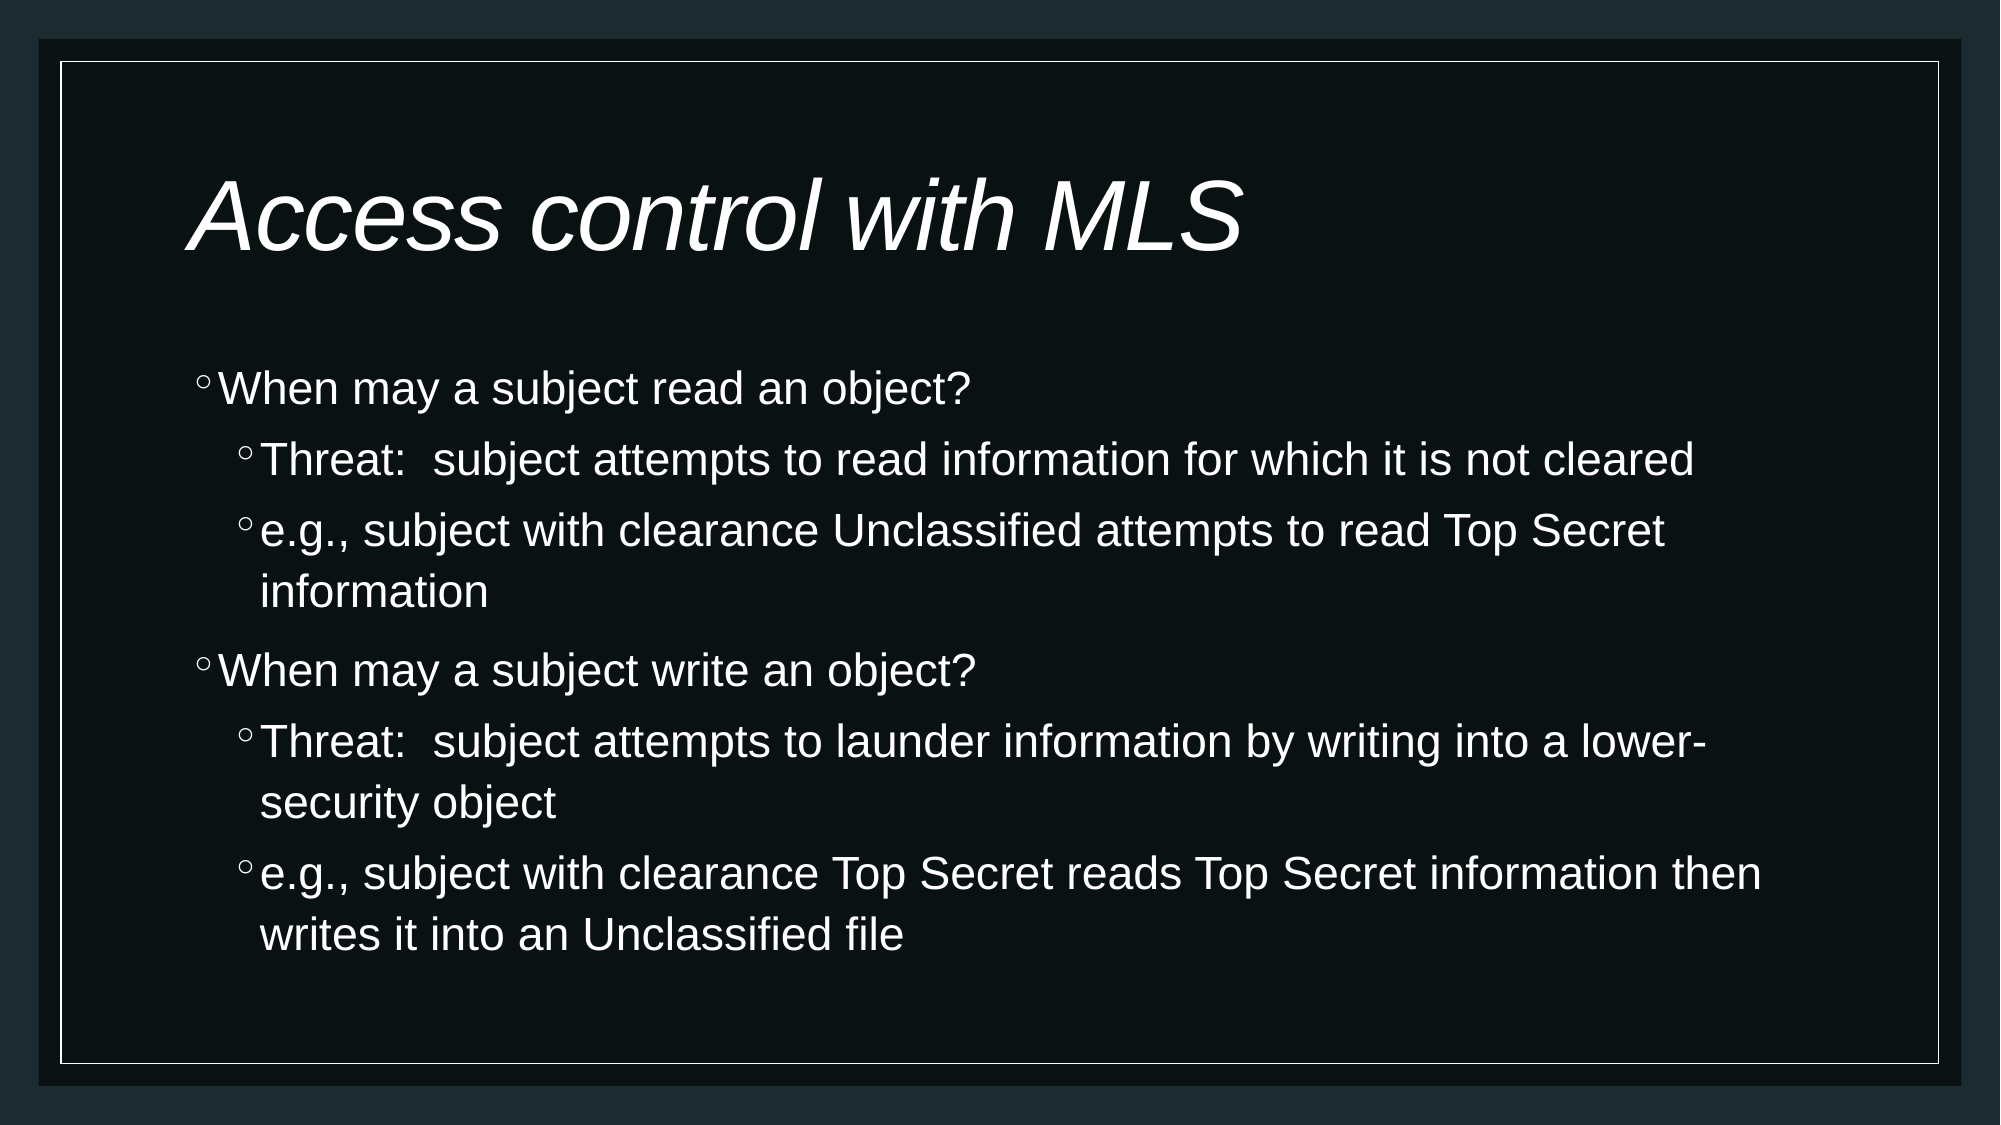

# Access control with MLS
When may a subject read an object?
Threat:  subject attempts to read information for which it is not cleared
e.g., subject with clearance Unclassified attempts to read Top Secret information
When may a subject write an object?
Threat:  subject attempts to launder information by writing into a lower-security object
e.g., subject with clearance Top Secret reads Top Secret information then writes it into an Unclassified file